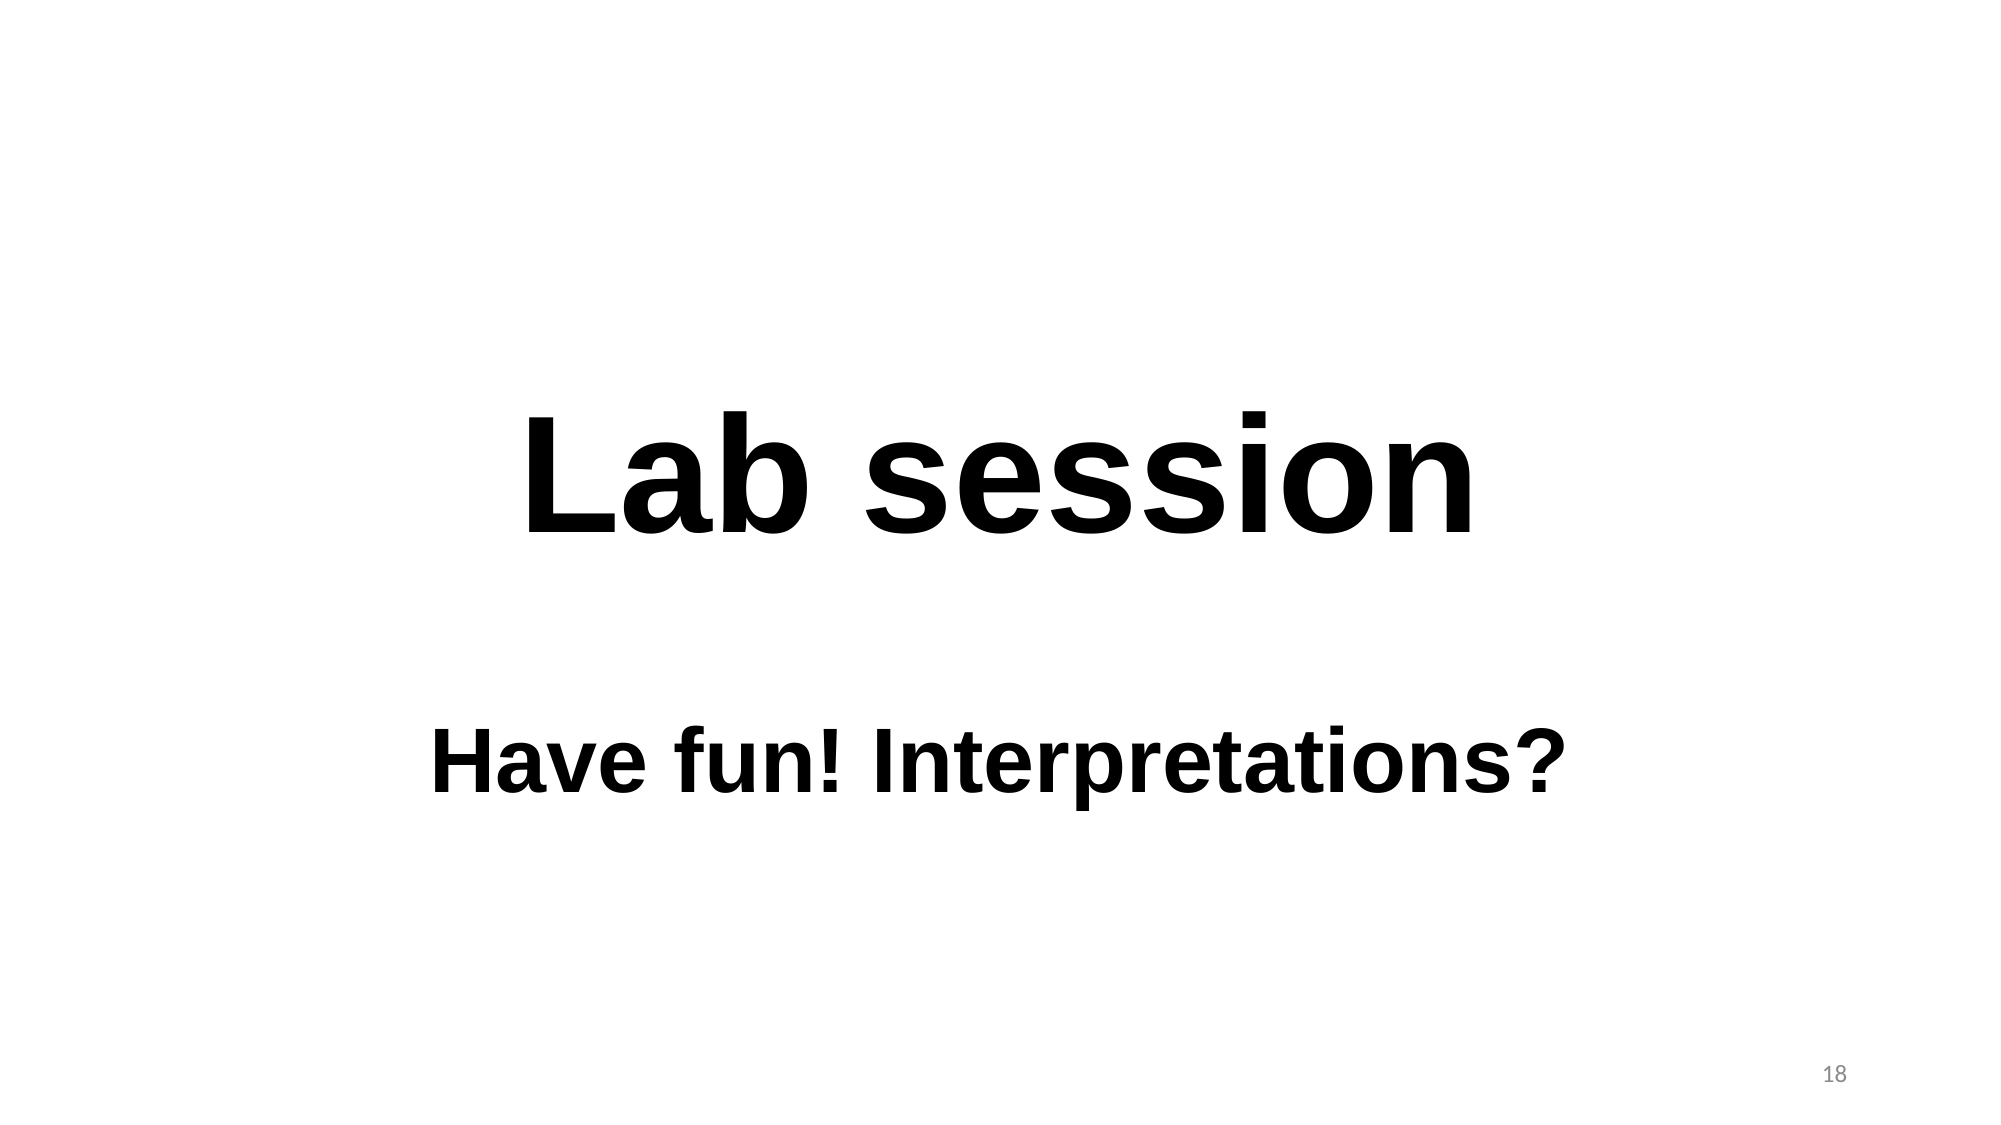

# Lab session

Have fun! Interpretations?
18